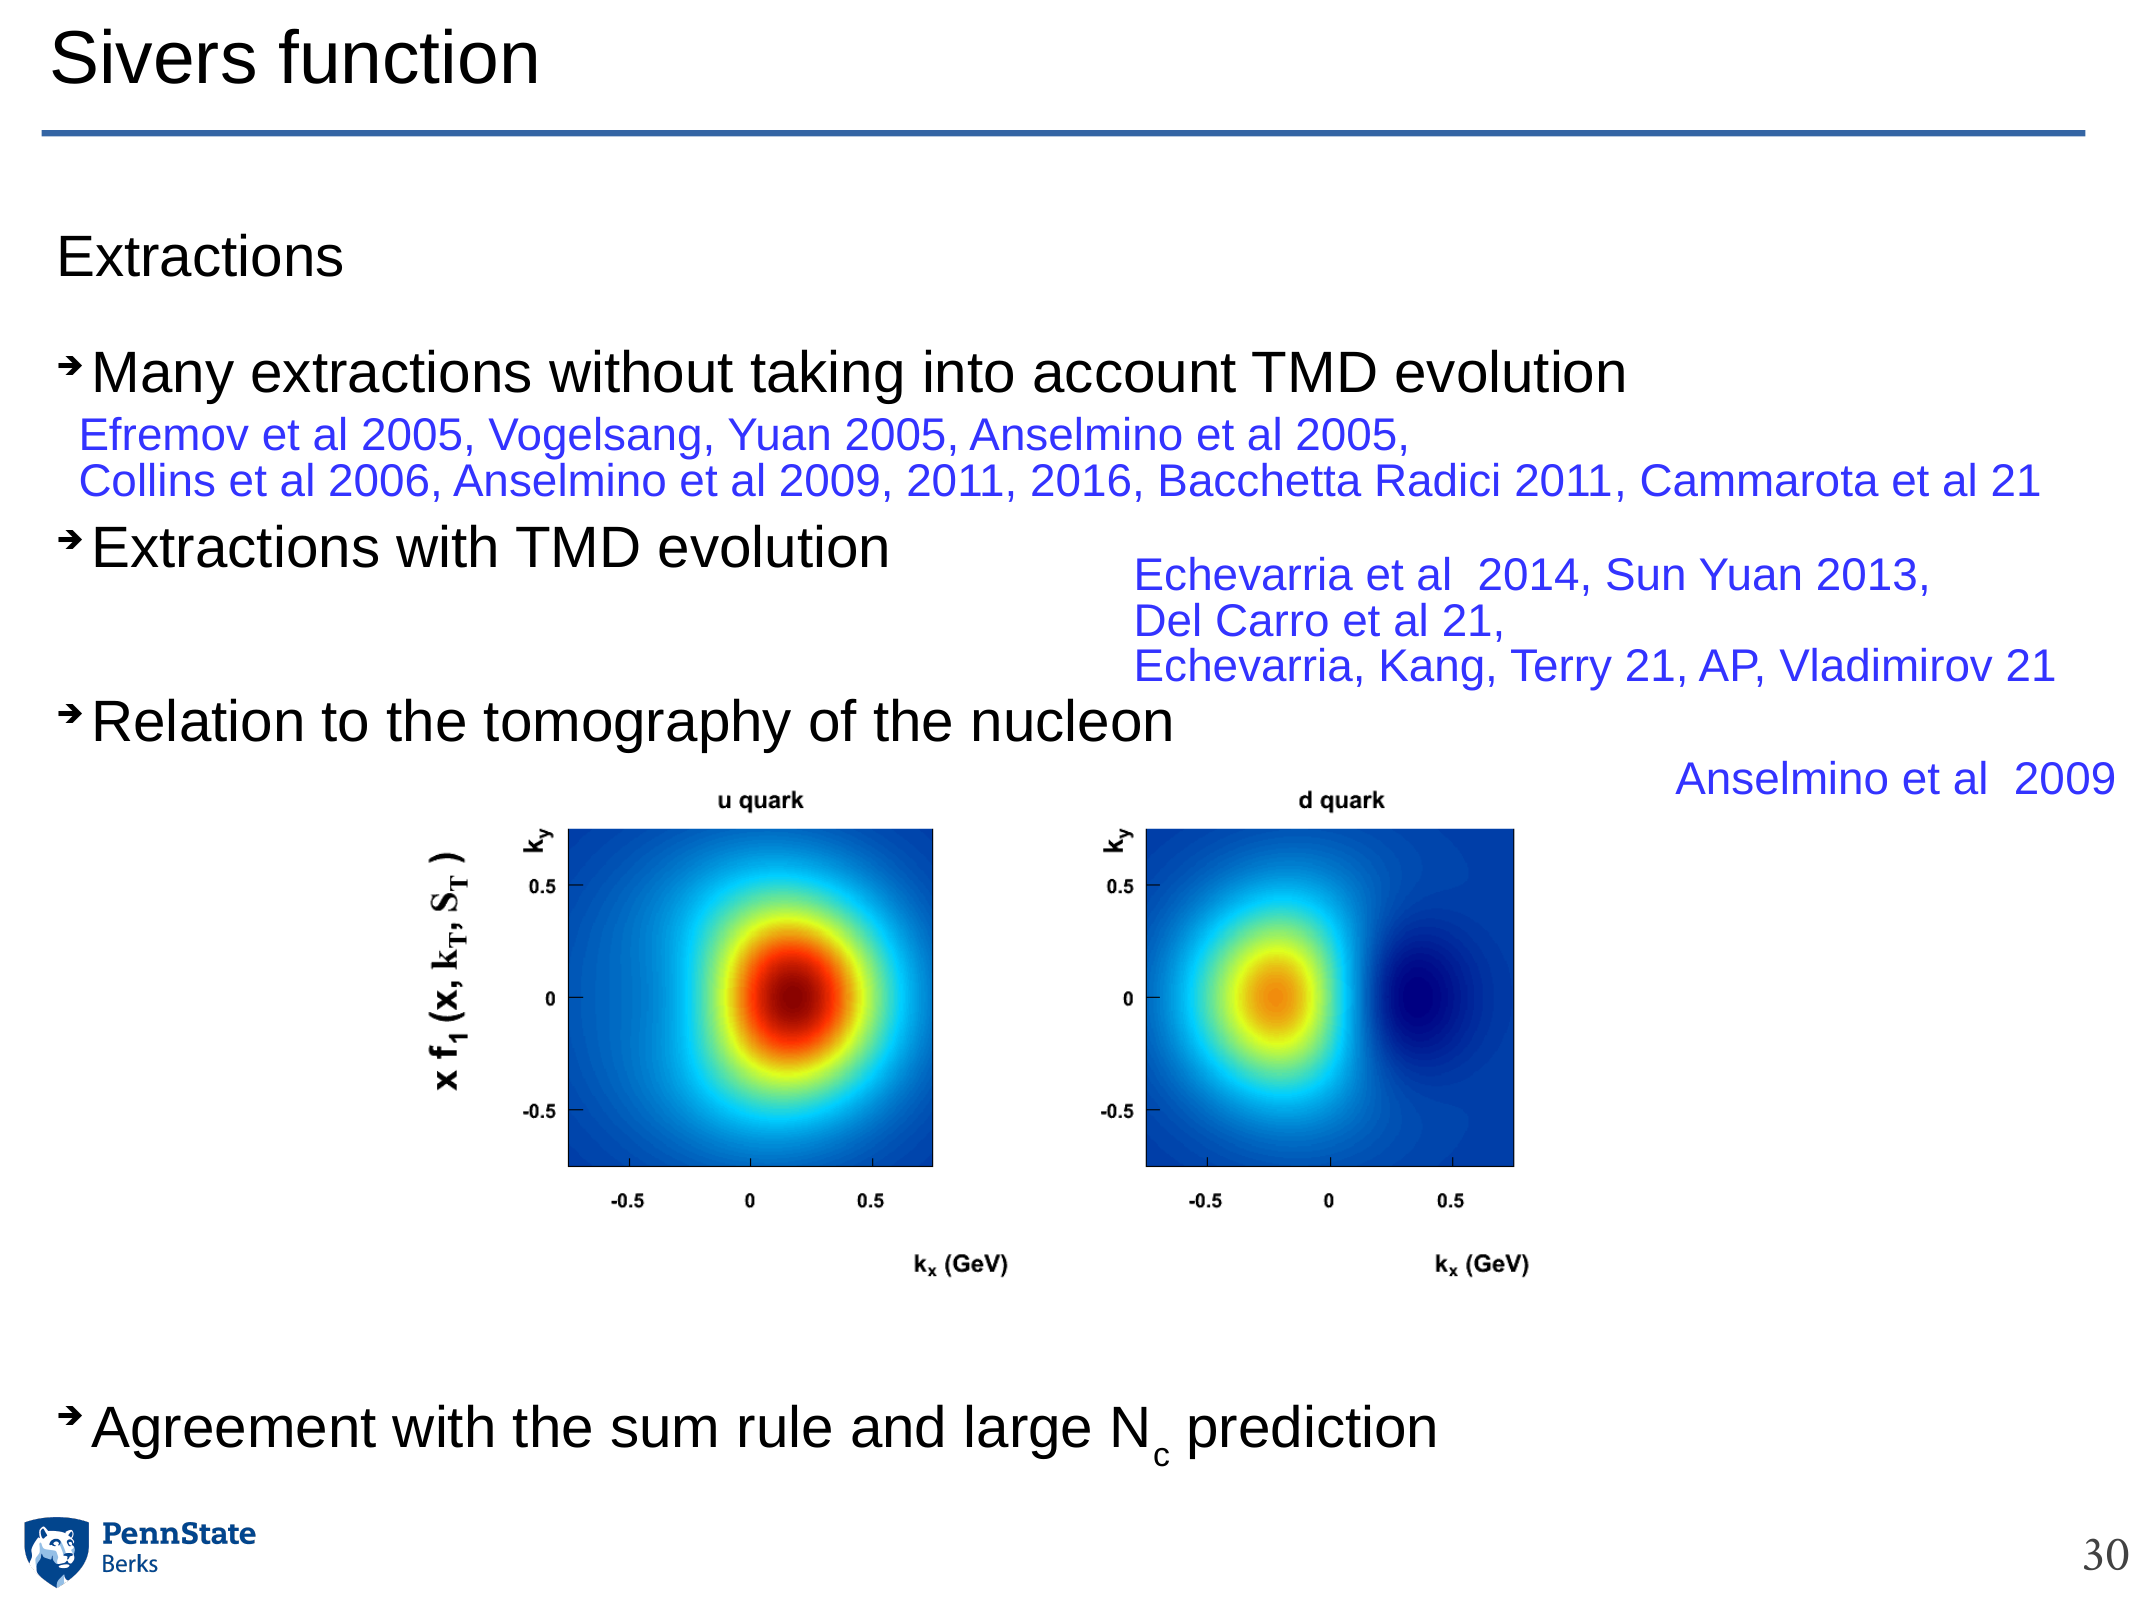

Sivers function

Extractions

Many extractions without taking into account TMD evolution

Extractions with TMD evolution

Relation to the tomography of the nucleon

Agreement with the sum rule and large Nc prediction
Efremov et al 2005, Vogelsang, Yuan 2005, Anselmino et al 2005,
Collins et al 2006, Anselmino et al 2009, 2011, 2016, Bacchetta Radici 2011, Cammarota et al 21
Echevarria et al  2014, Sun Yuan 2013,
Del Carro et al 21,
Echevarria, Kang, Terry 21, AP, Vladimirov 21
Anselmino et al  2009

30